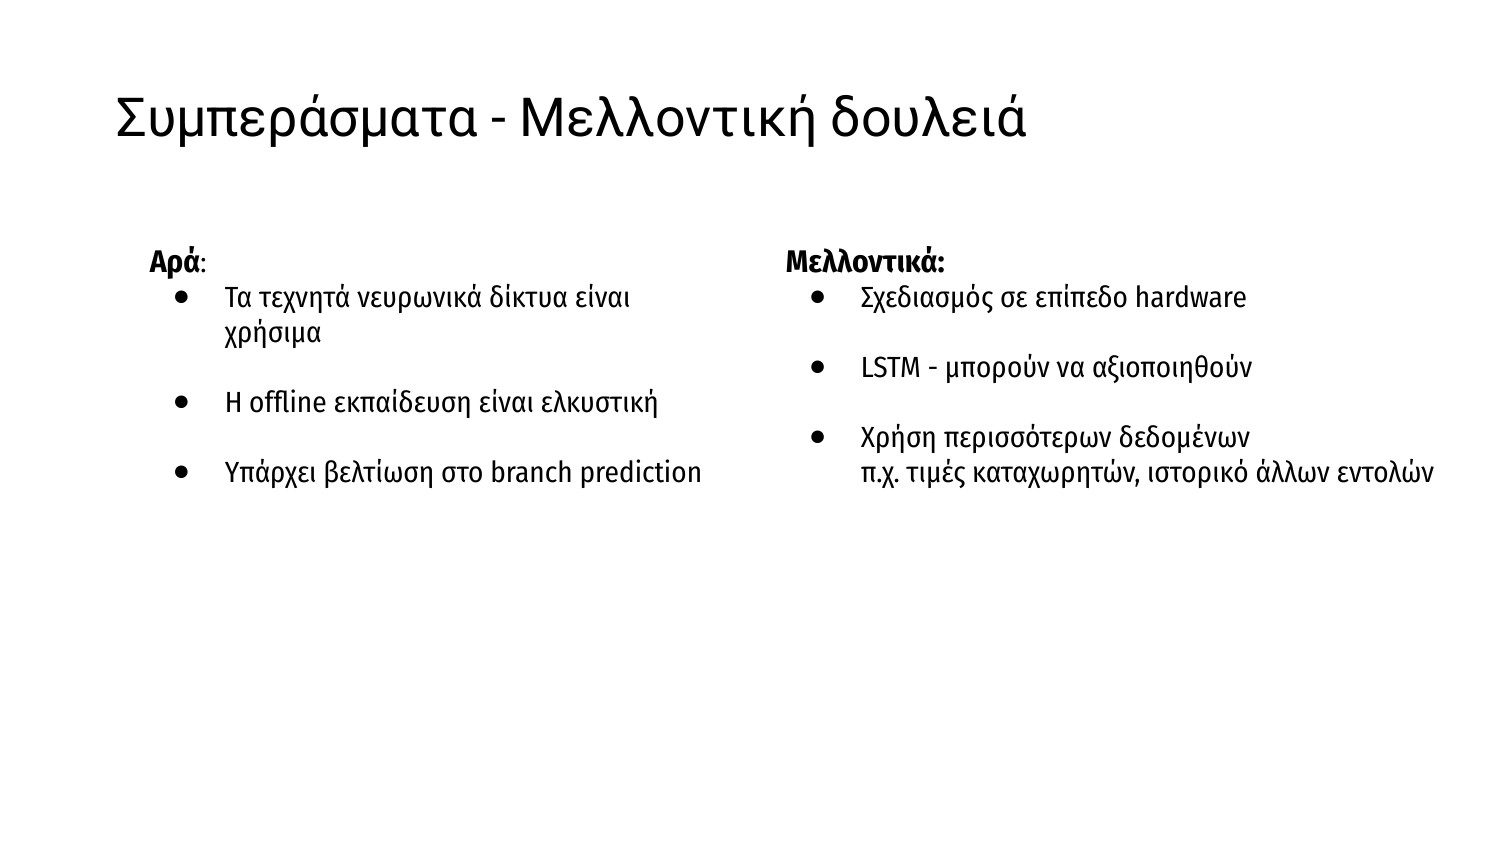

# Συμπεράσματα - Μελλοντική δουλειά
GENDER
AGE
Αρά:
Τα τεχνητά νευρωνικά δίκτυα είναι χρήσιμα

Η offline εκπαίδευση είναι ελκυστική

Υπάρχει βελτίωση στο branch prediction
Μελλοντικά:
Σχεδιασμός σε επίπεδο hardware

LSTM - μπορούν να αξιοποιηθούν

Χρήση περισσότερων δεδομένων
π.χ. τιμές καταχωρητών, ιστορικό άλλων εντολών
80%
50%